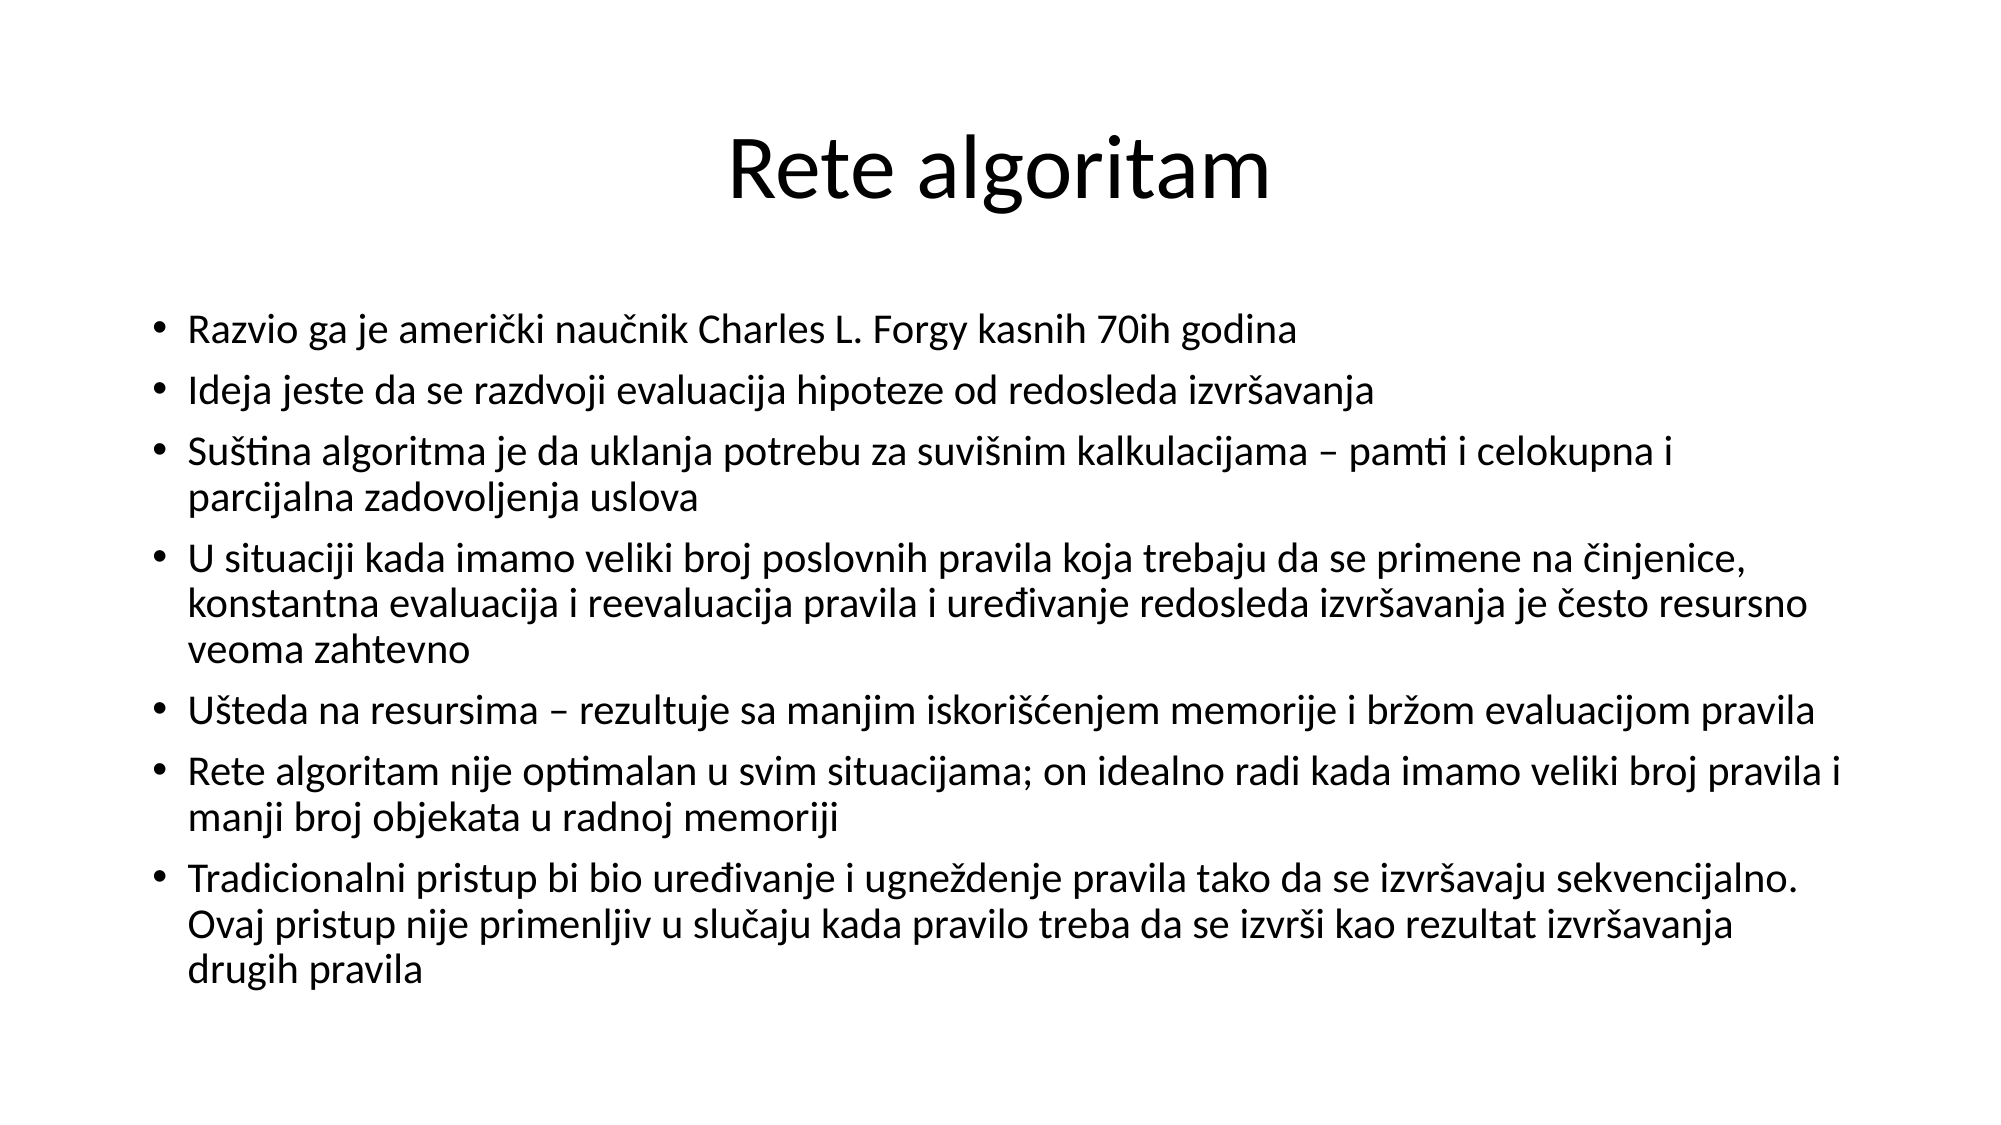

# Rete algoritam
Razvio ga je američki naučnik Charles L. Forgy kasnih 70ih godina
Ideja jeste da se razdvoji evaluacija hipoteze od redosleda izvršavanja
Suština algoritma je da uklanja potrebu za suvišnim kalkulacijama – pamti i celokupna i parcijalna zadovoljenja uslova
U situaciji kada imamo veliki broj poslovnih pravila koja trebaju da se primene na činjenice, konstantna evaluacija i reevaluacija pravila i uređivanje redosleda izvršavanja je često resursno veoma zahtevno
Ušteda na resursima – rezultuje sa manjim iskorišćenjem memorije i bržom evaluacijom pravila
Rete algoritam nije optimalan u svim situacijama; on idealno radi kada imamo veliki broj pravila i manji broj objekata u radnoj memoriji
Tradicionalni pristup bi bio uređivanje i ugneždenje pravila tako da se izvršavaju sekvencijalno. Ovaj pristup nije primenljiv u slučaju kada pravilo treba da se izvrši kao rezultat izvršavanja drugih pravila